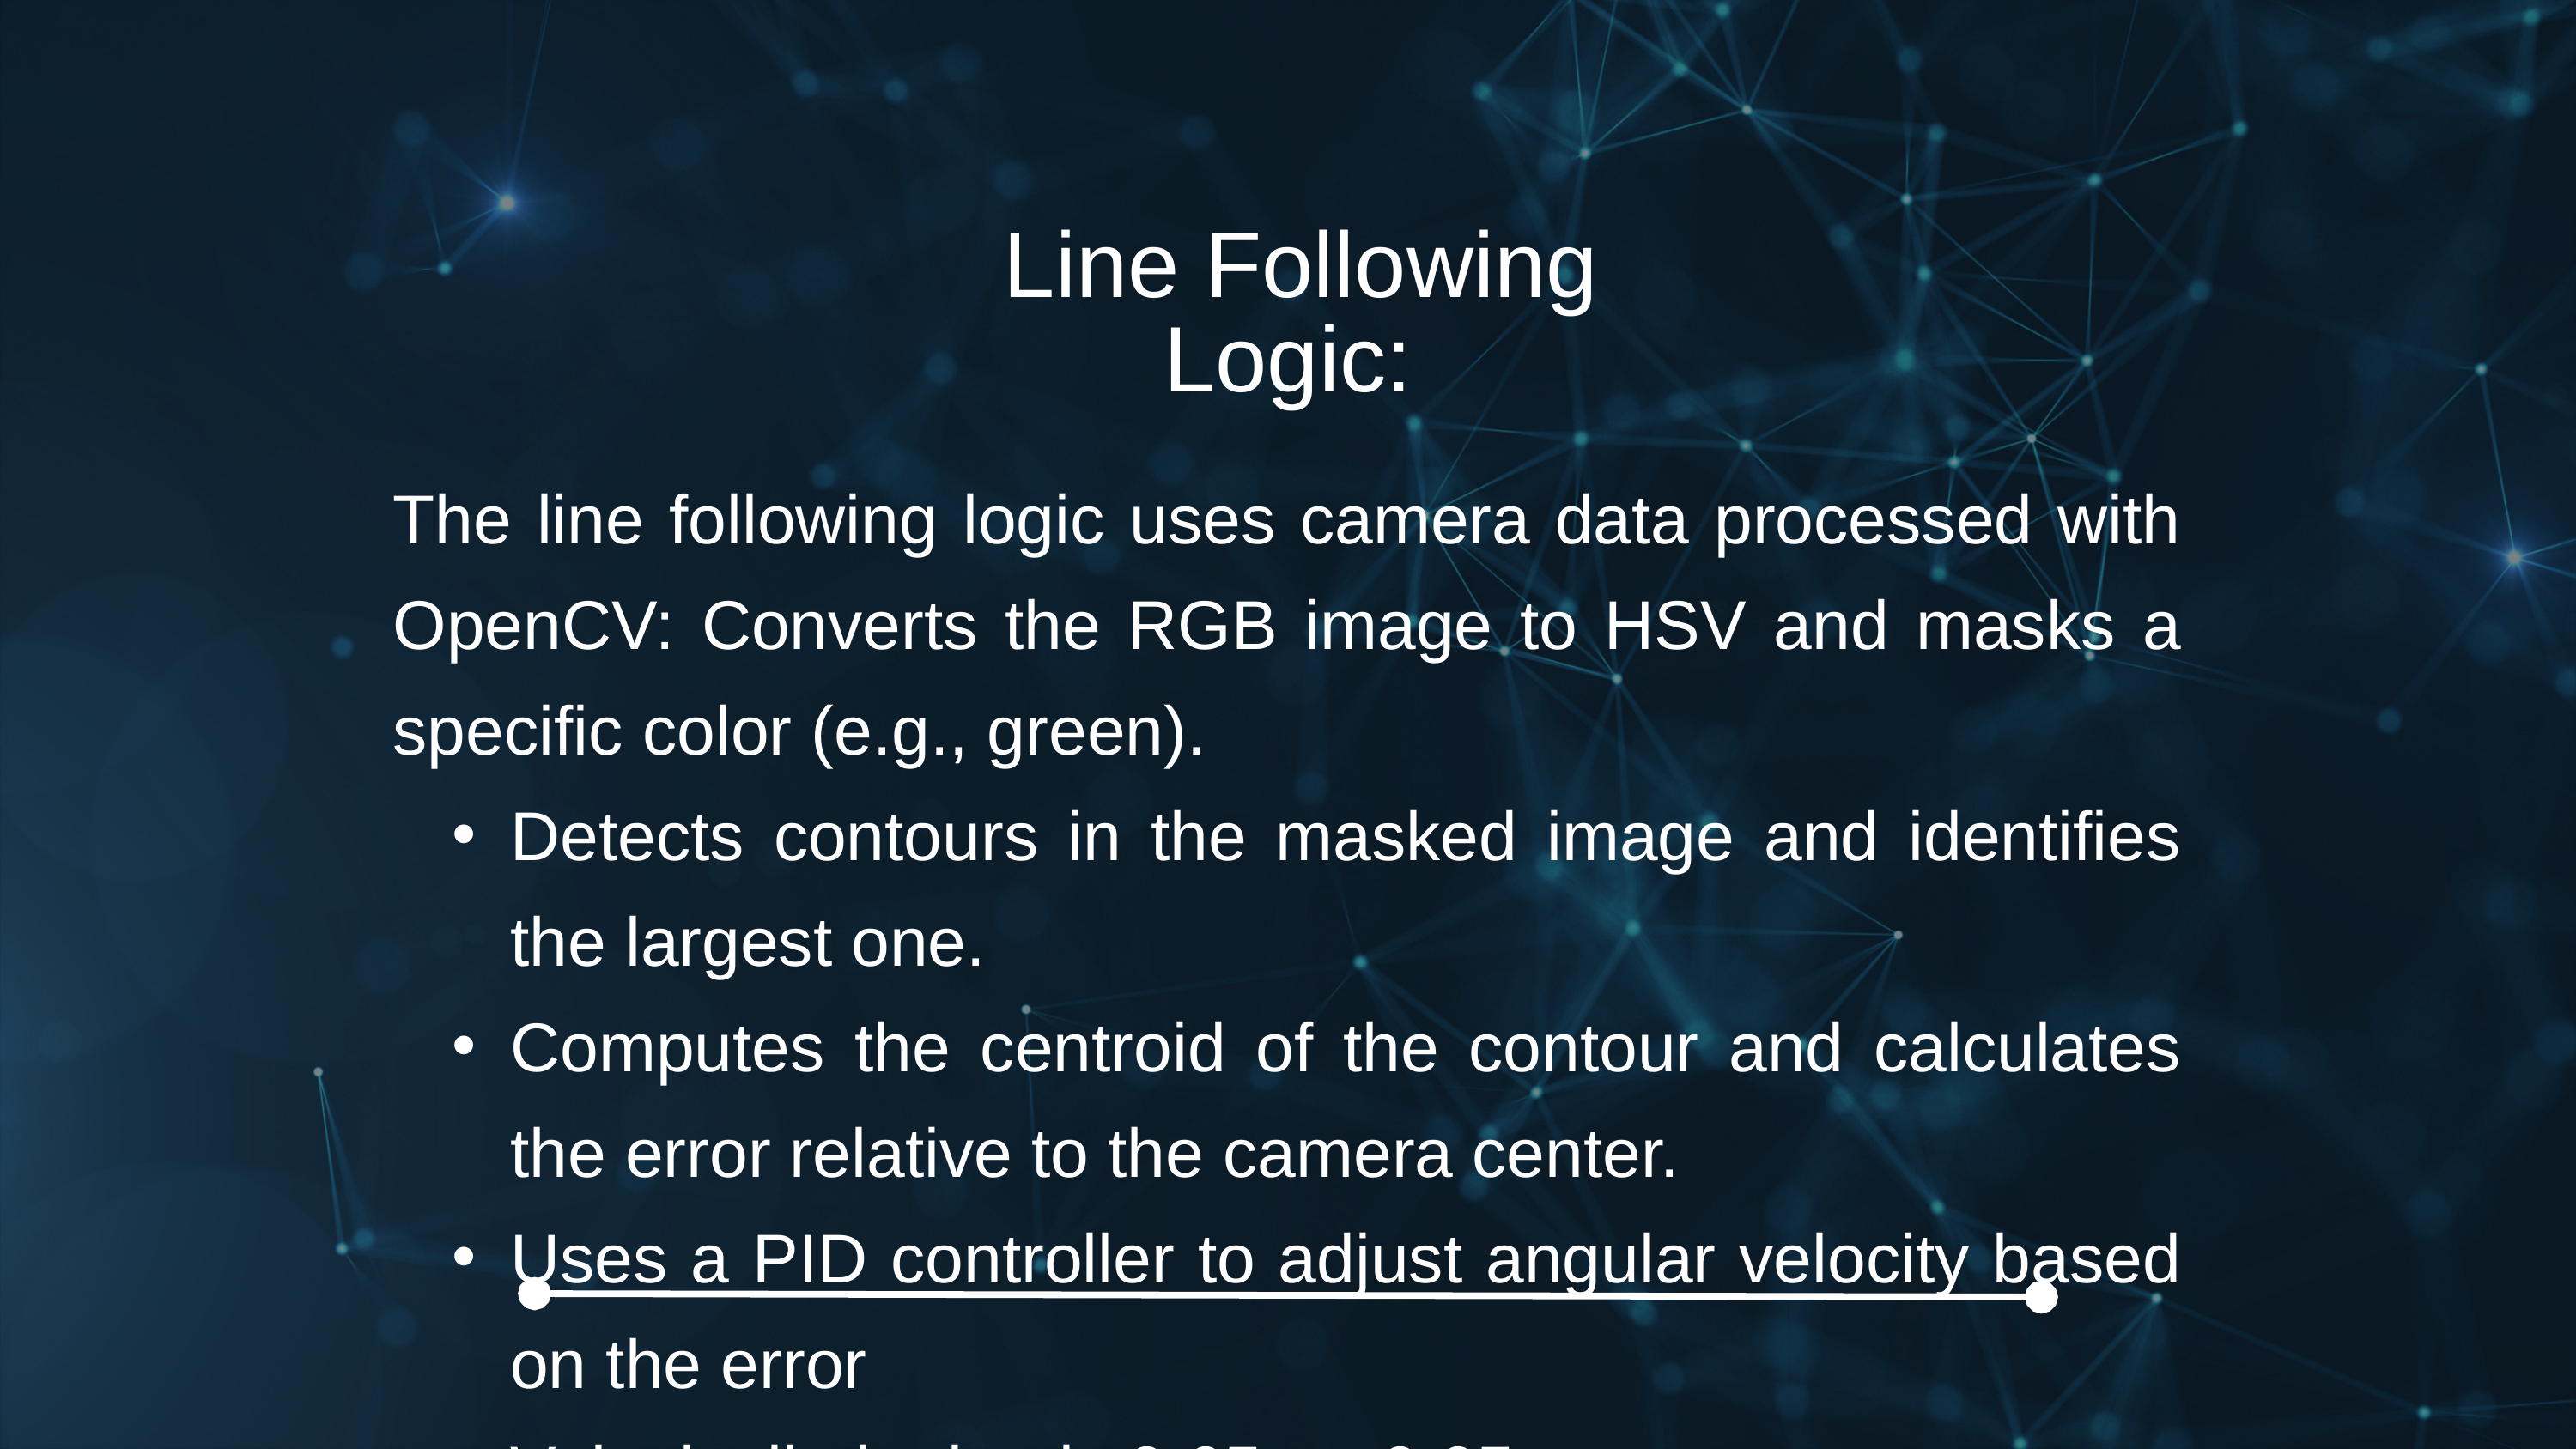

Line Following Logic:
The line following logic uses camera data processed with OpenCV: Converts the RGB image to HSV and masks a specific color (e.g., green).
Detects contours in the masked image and identifies the largest one.
Computes the centroid of the contour and calculates the error relative to the camera center.
Uses a PID controller to adjust angular velocity based on the error
Velocity limitation is 0.65 to -0.65 meter per sec